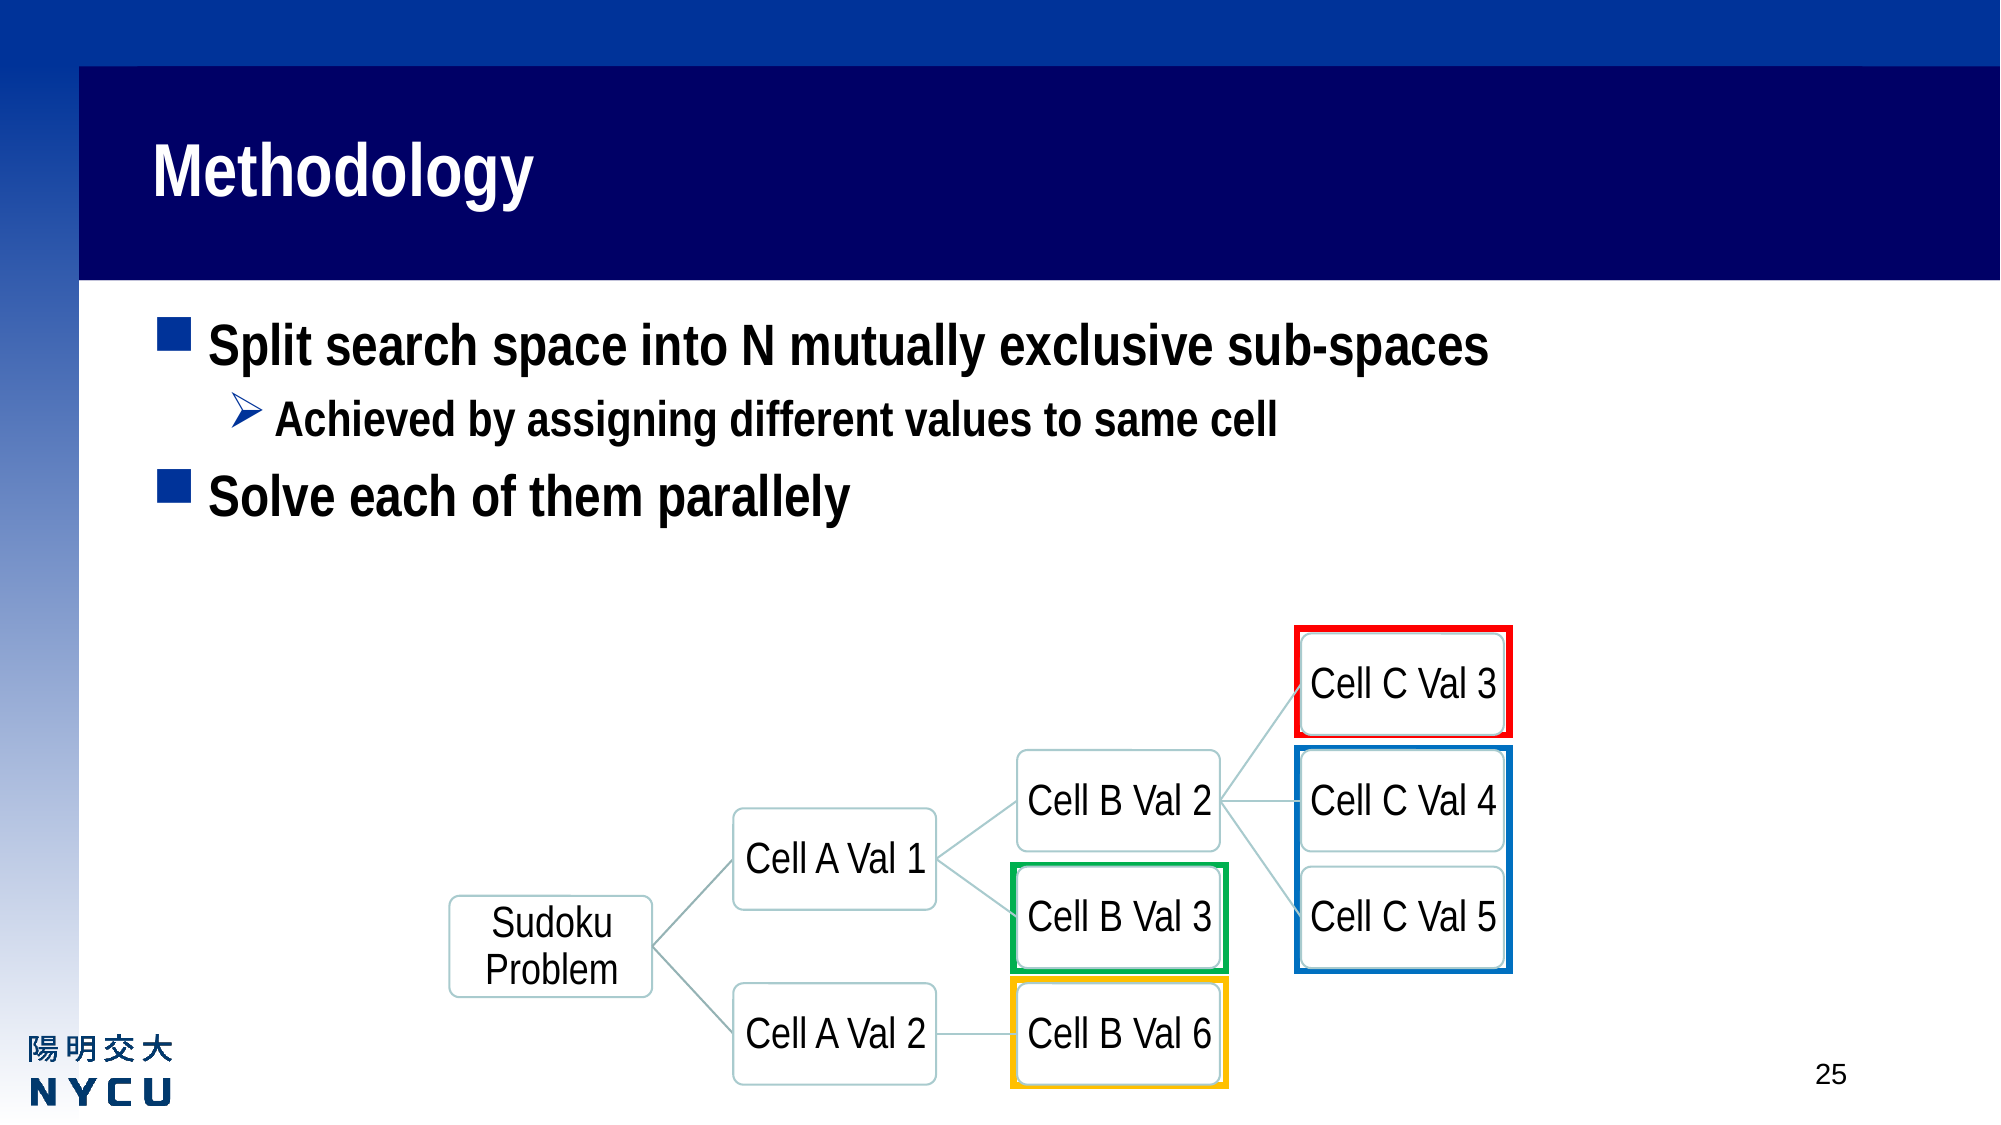

# Methodology
Split search space into N mutually exclusive sub-spaces
Achieved by assigning different values to same cell
Solve each of them parallely

Sudoku Problem

Cell A Val 1

Cell B Val 2

Cell C Val 3

Cell C Val 4

Cell C Val 5

Cell B Val 3

Cell A Val 2

Cell B Val 6

25